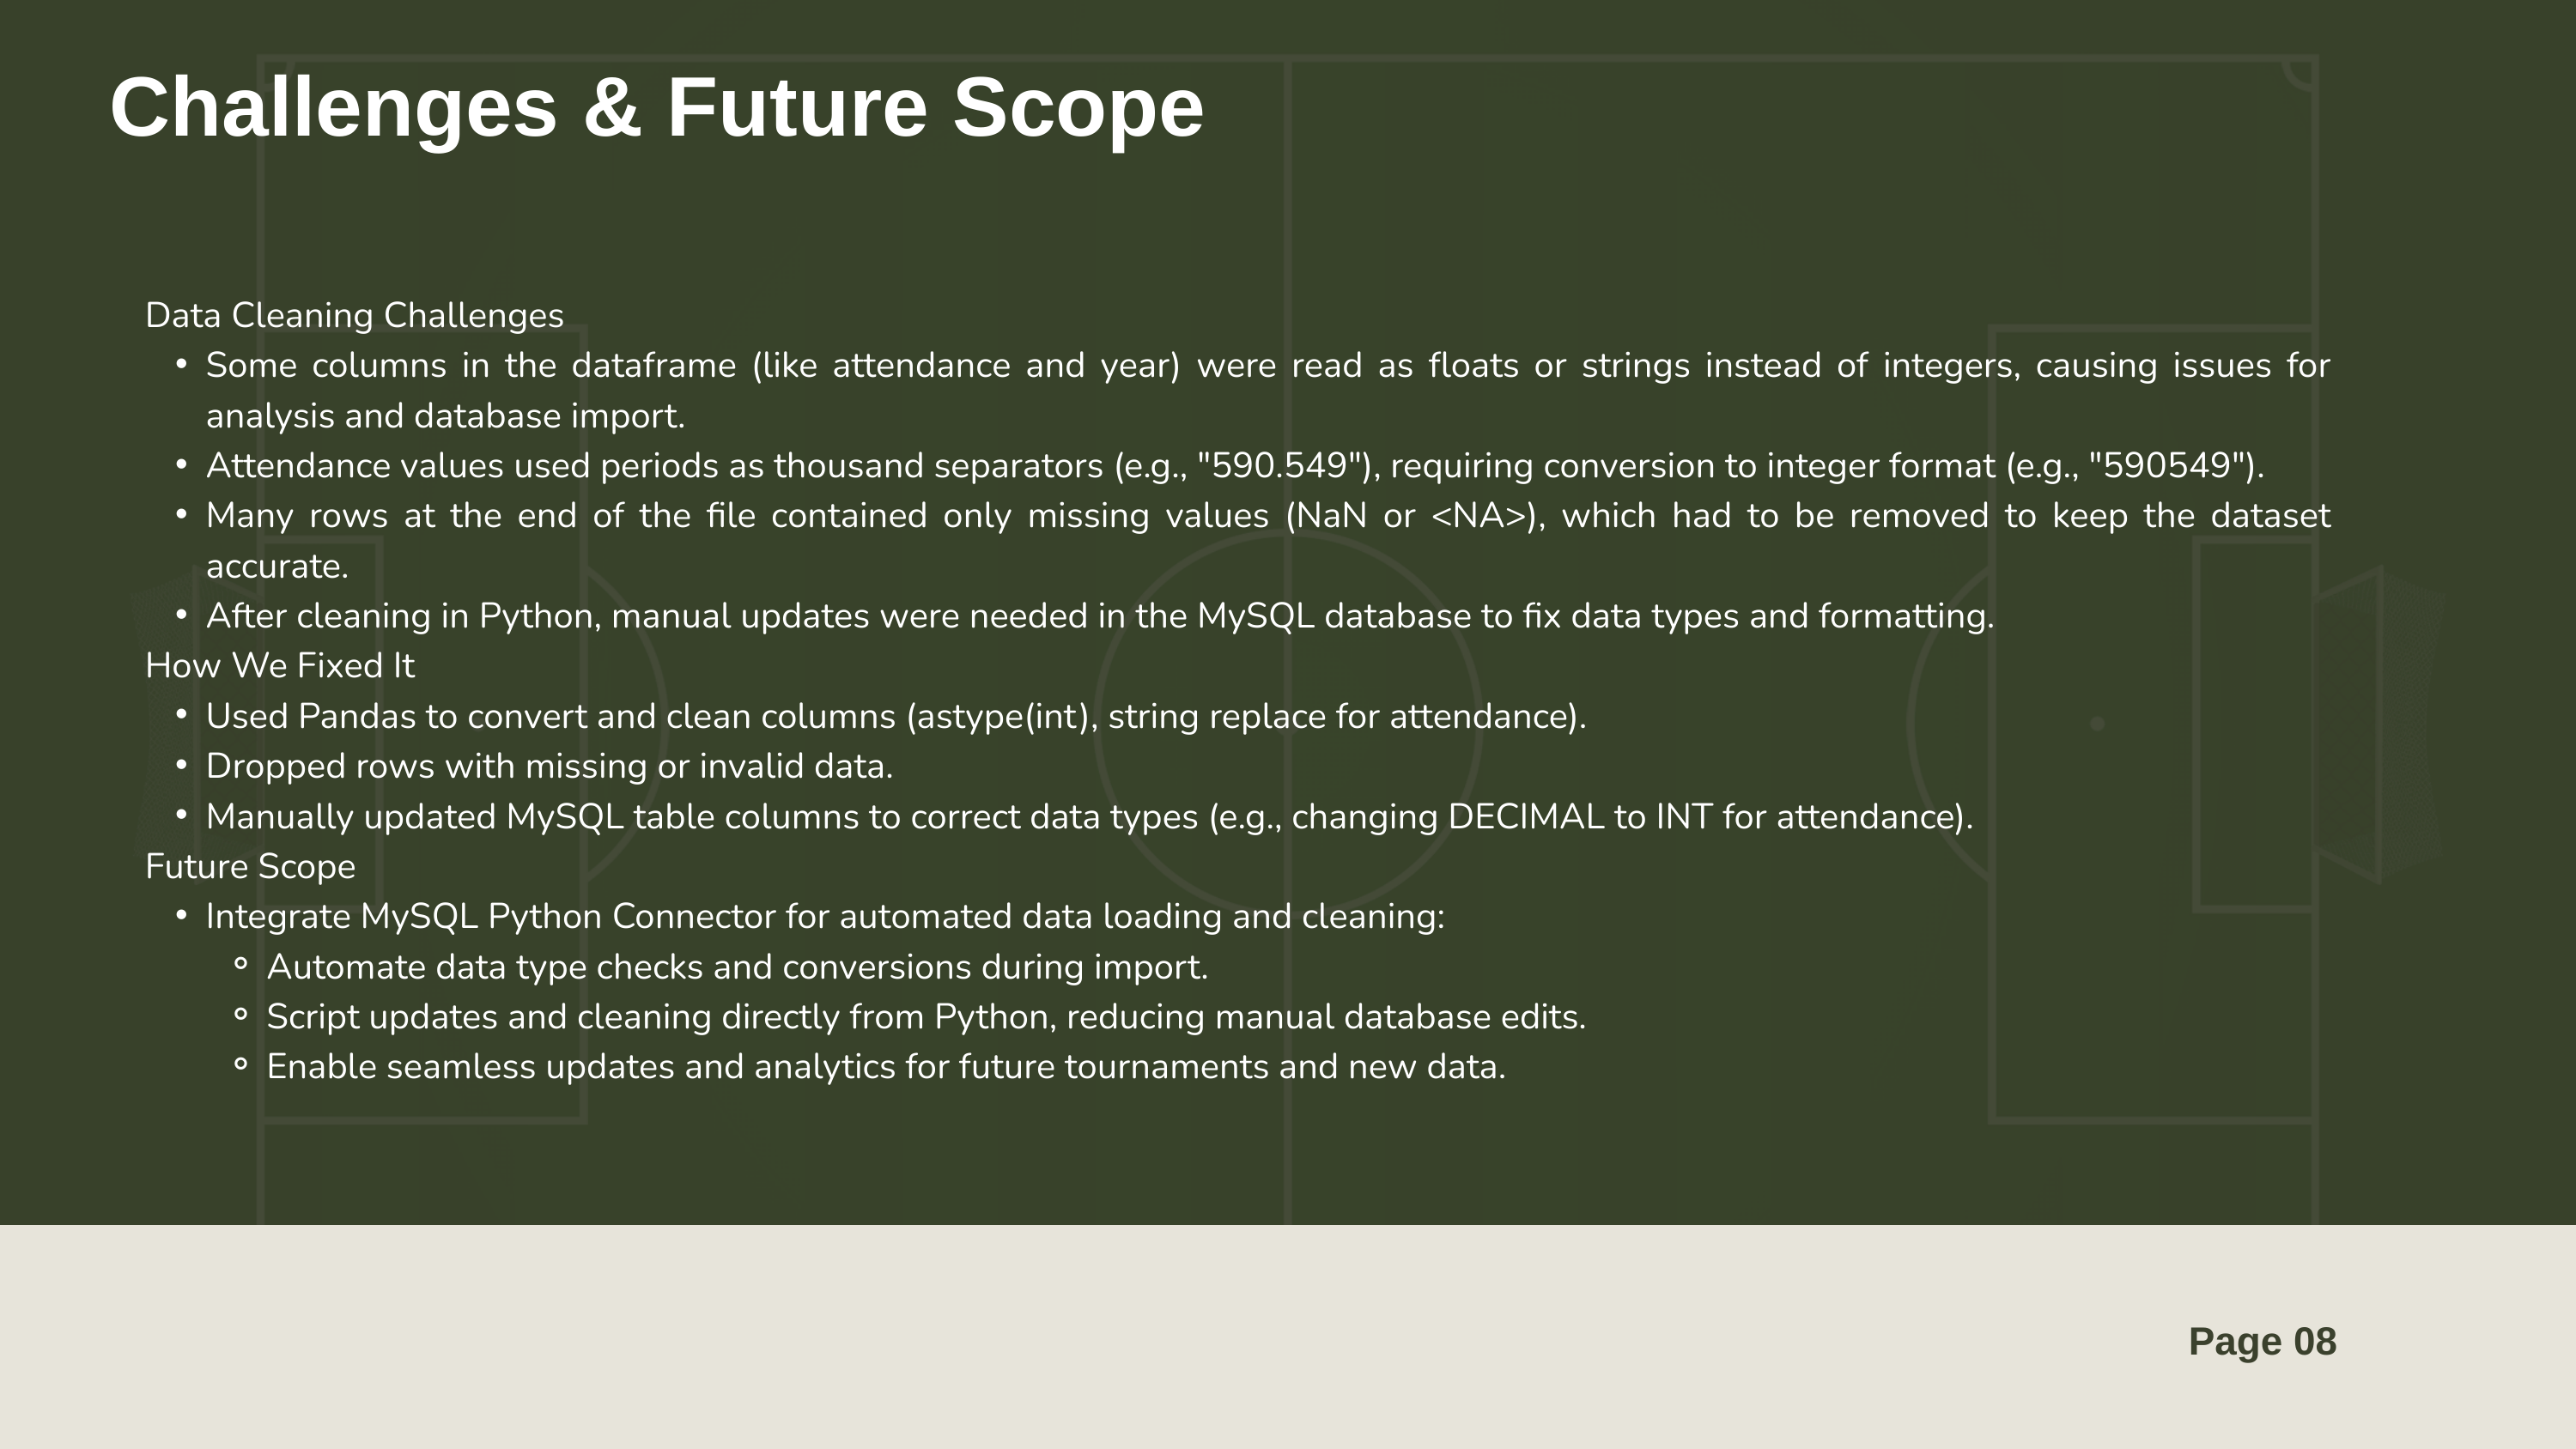

Challenges & Future Scope

Data Cleaning Challenges
Some columns in the dataframe (like attendance and year) were read as floats or strings instead of integers, causing issues for analysis and database import.
Attendance values used periods as thousand separators (e.g., "590.549"), requiring conversion to integer format (e.g., "590549").
Many rows at the end of the file contained only missing values (NaN or <NA>), which had to be removed to keep the dataset accurate.
After cleaning in Python, manual updates were needed in the MySQL database to fix data types and formatting.
How We Fixed It
Used Pandas to convert and clean columns (astype(int), string replace for attendance).
Dropped rows with missing or invalid data.
Manually updated MySQL table columns to correct data types (e.g., changing DECIMAL to INT for attendance).
Future Scope
Integrate MySQL Python Connector for automated data loading and cleaning:
Automate data type checks and conversions during import.
Script updates and cleaning directly from Python, reducing manual database edits.
Enable seamless updates and analytics for future tournaments and new data.

Page 08